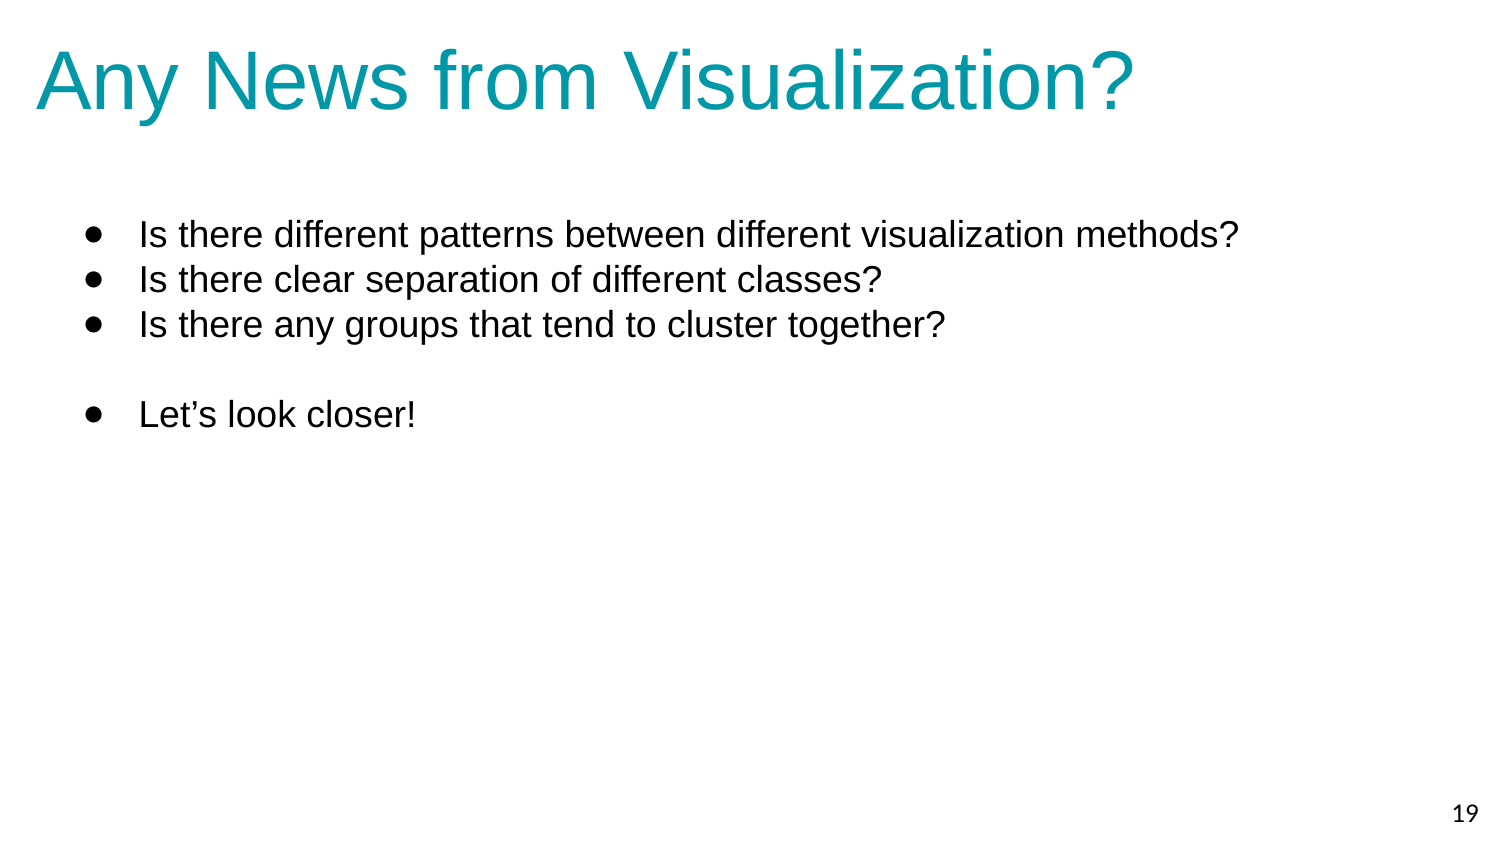

# Any News from Visualization?
Is there different patterns between different visualization methods?
Is there clear separation of different classes?
Is there any groups that tend to cluster together?

Let’s look closer!
19